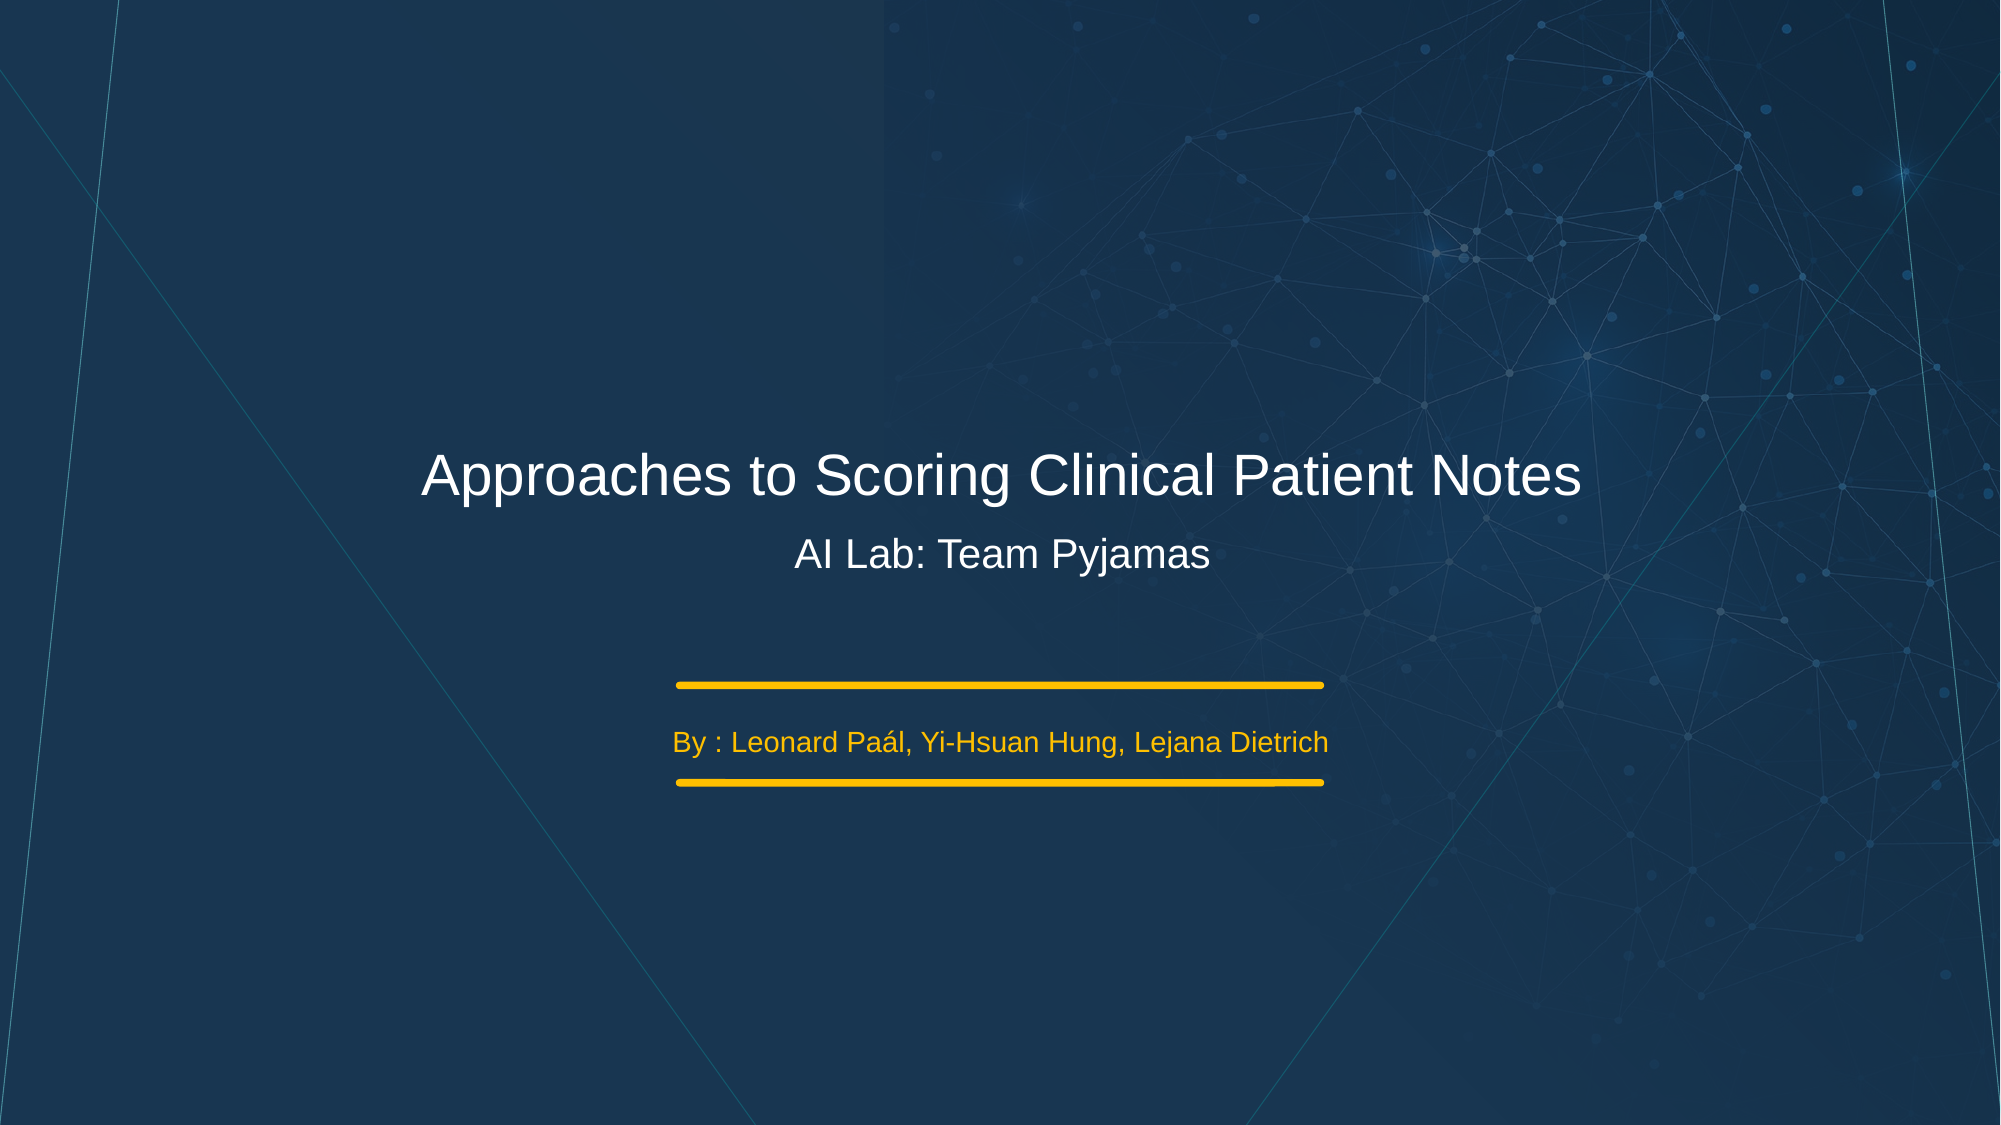

# Approaches to Scoring Clinical Patient Notes AI Lab: Team Pyjamas

By : Leonard Paál, Yi-Hsuan Hung, Lejana Dietrich